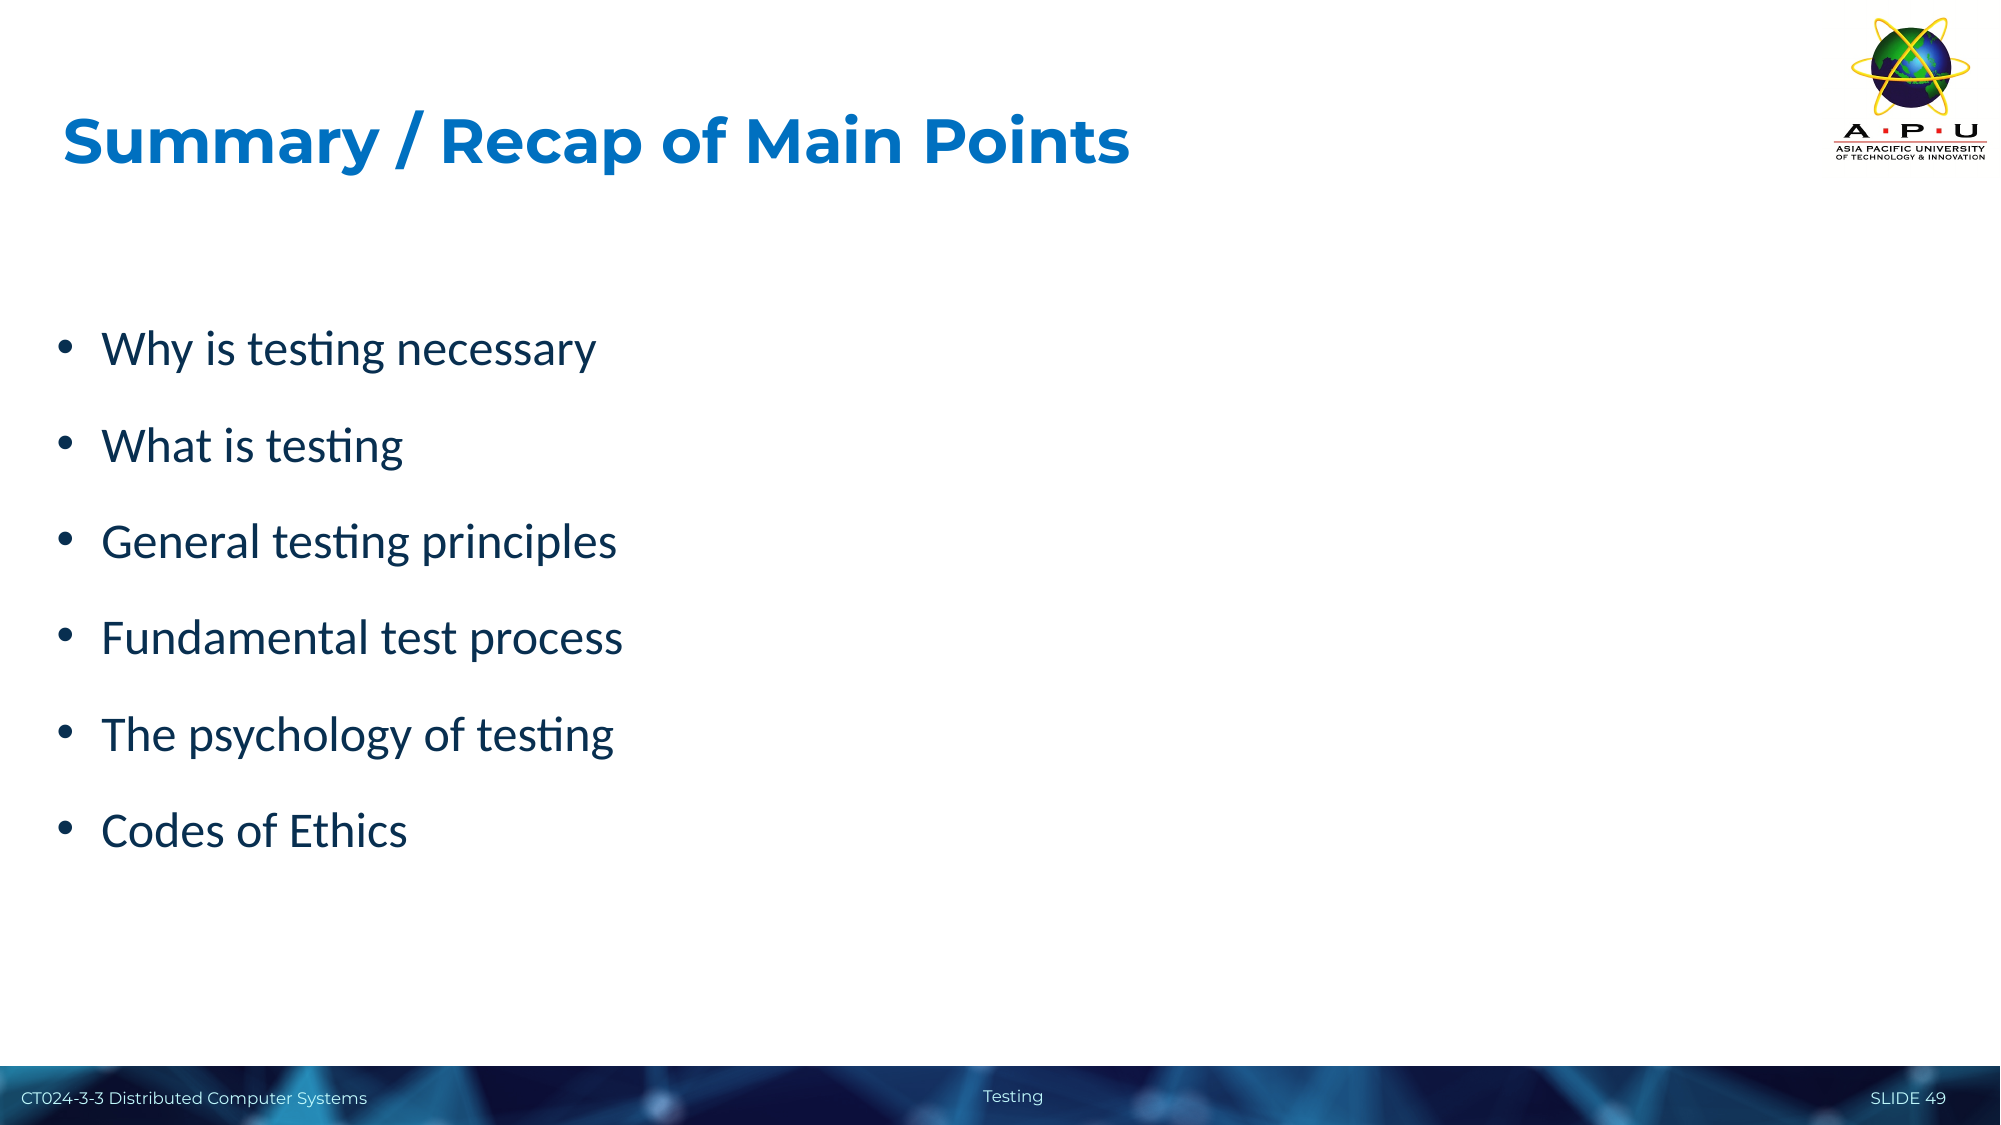

# Summary / Recap of Main Points
Why is testing necessary
What is testing
General testing principles
Fundamental test process
The psychology of testing
Codes of Ethics